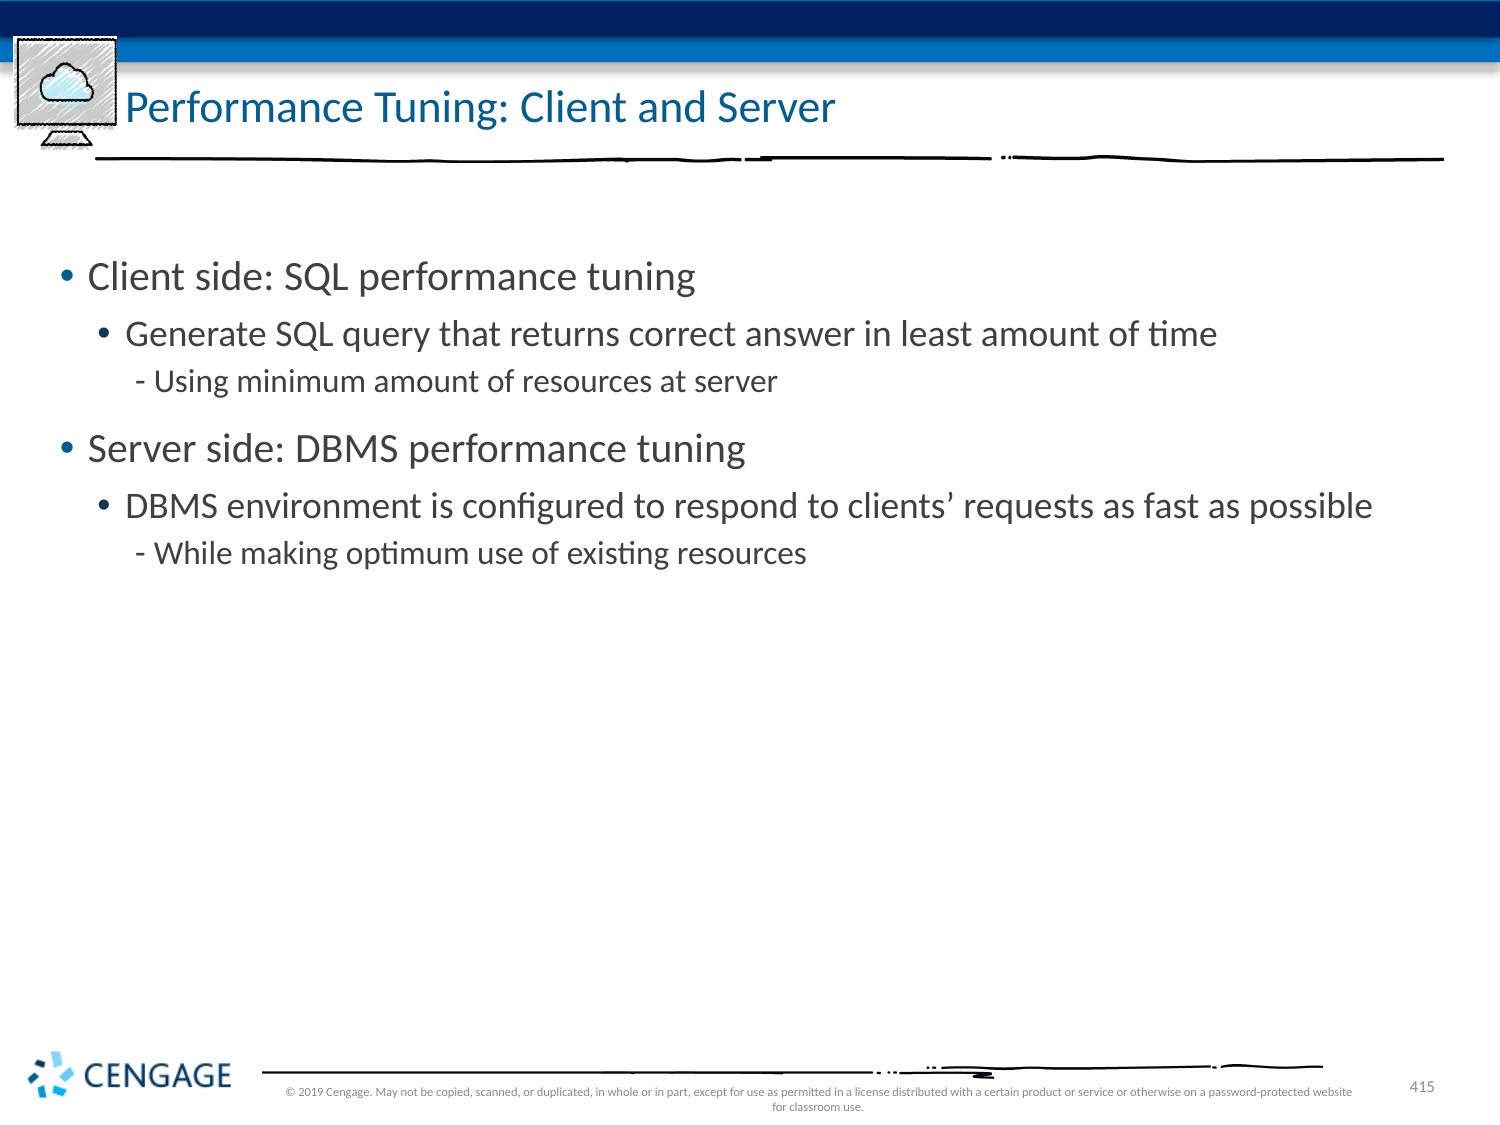

# Performance Tuning: Client and Server
Client side: SQL performance tuning
Generate SQL query that returns correct answer in least amount of time
Using minimum amount of resources at server
Server side: DBMS performance tuning
DBMS environment is configured to respond to clients’ requests as fast as possible
While making optimum use of existing resources
© 2019 Cengage. May not be copied, scanned, or duplicated, in whole or in part, except for use as permitted in a license distributed with a certain product or service or otherwise on a password-protected website for classroom use.